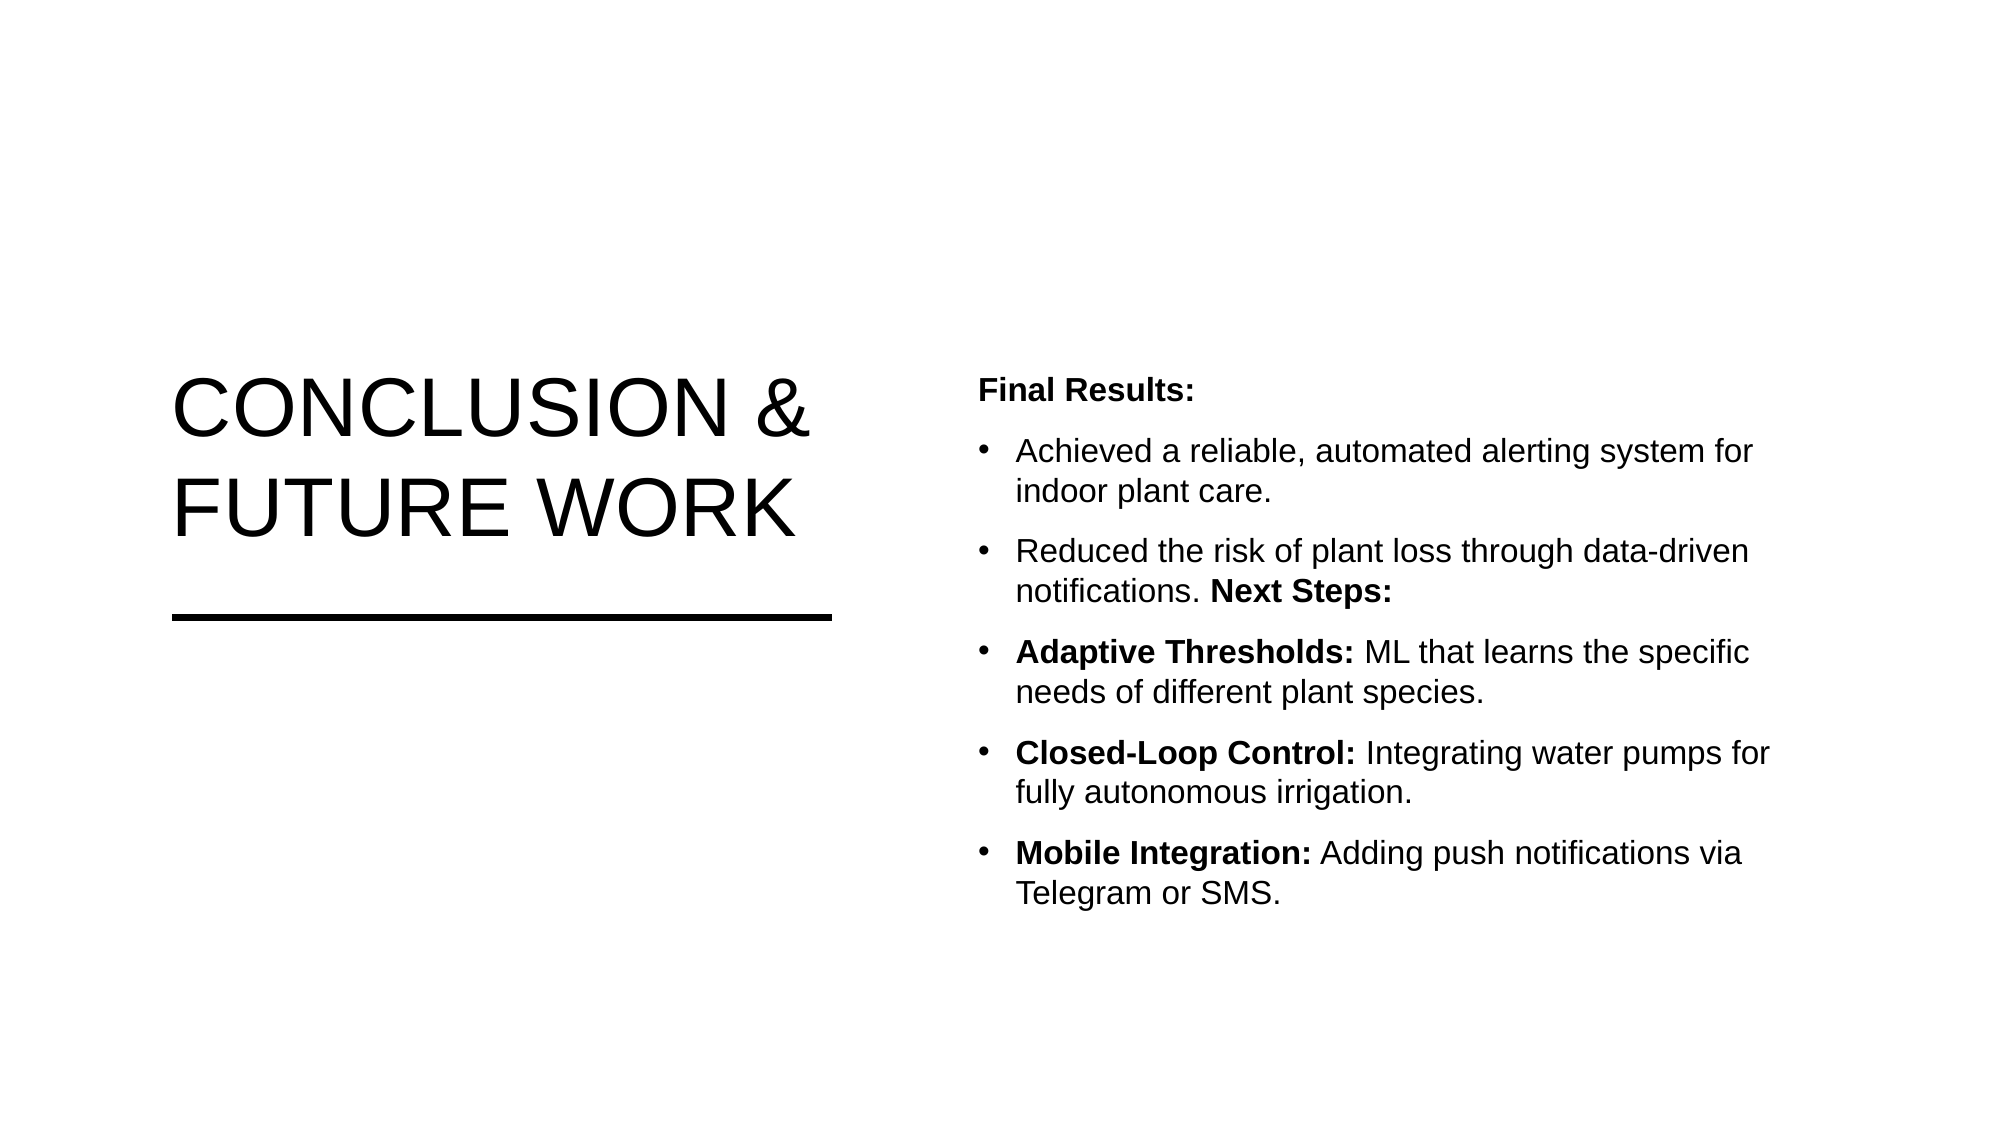

# ConclusIon & Future Work
Final Results:
Achieved a reliable, automated alerting system for indoor plant care.
Reduced the risk of plant loss through data-driven notifications. Next Steps:
Adaptive Thresholds: ML that learns the specific needs of different plant species.
Closed-Loop Control: Integrating water pumps for fully autonomous irrigation.
Mobile Integration: Adding push notifications via Telegram or SMS.